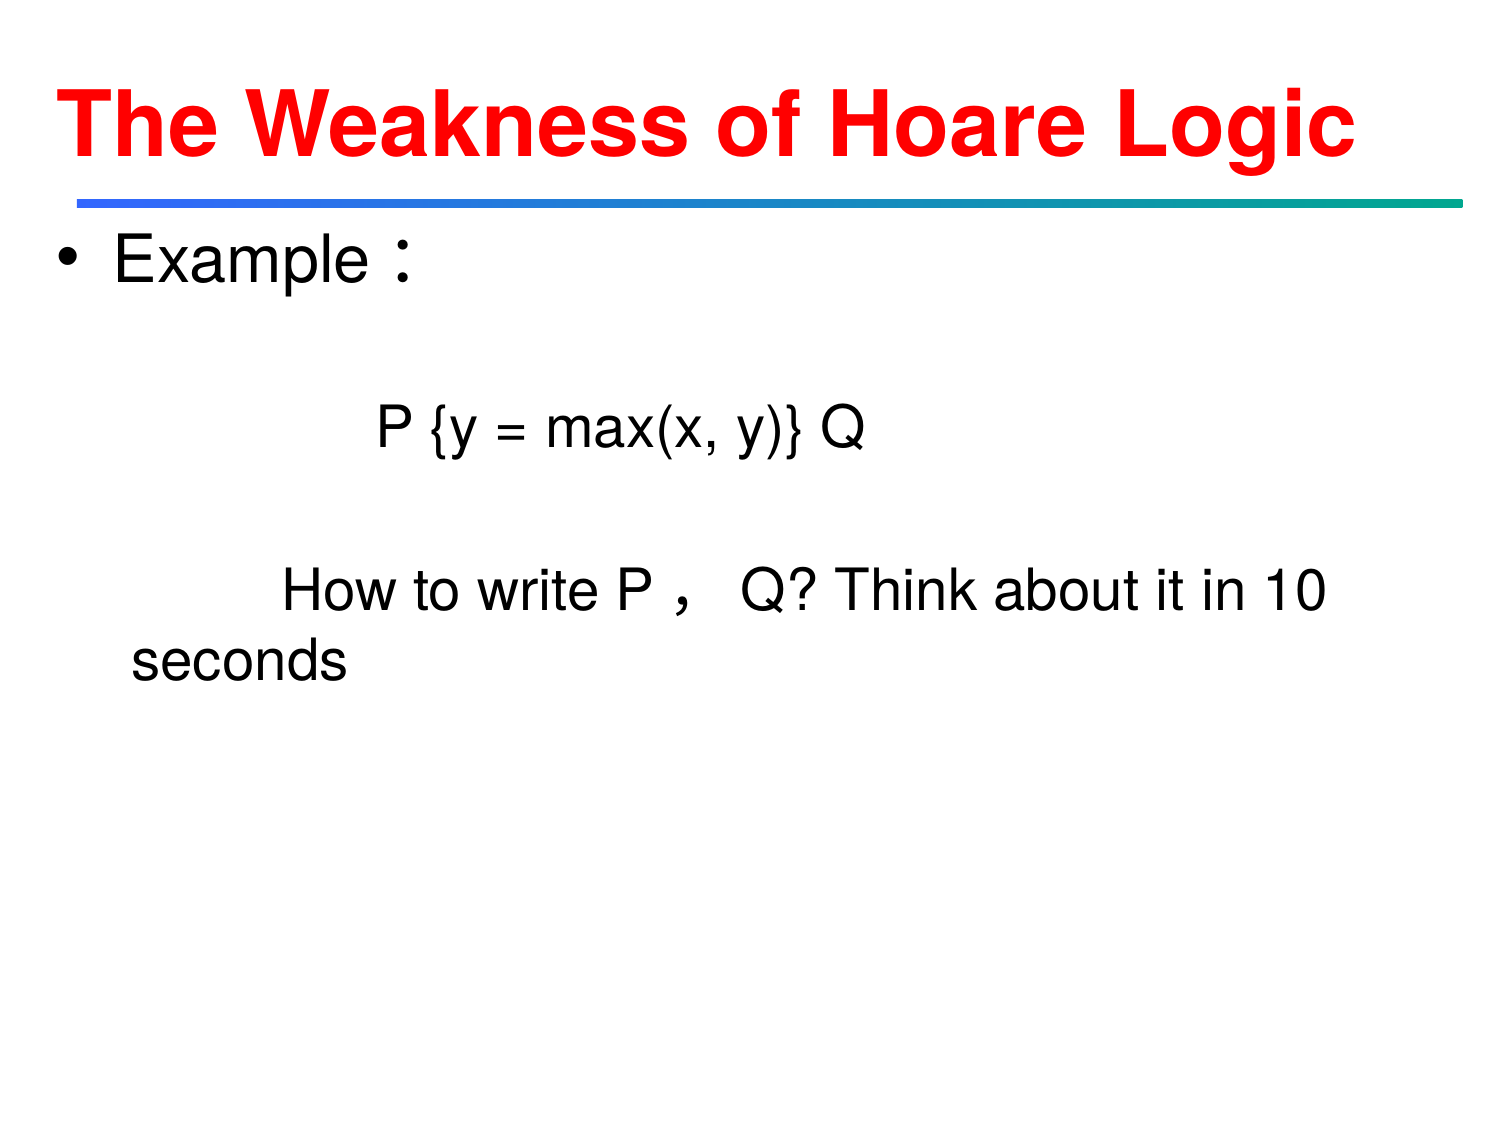

# The Weakness of Hoare Logic
Example：

               P {y = max(x, y)} Q

	How to write P，Q? Think about it in 10 seconds